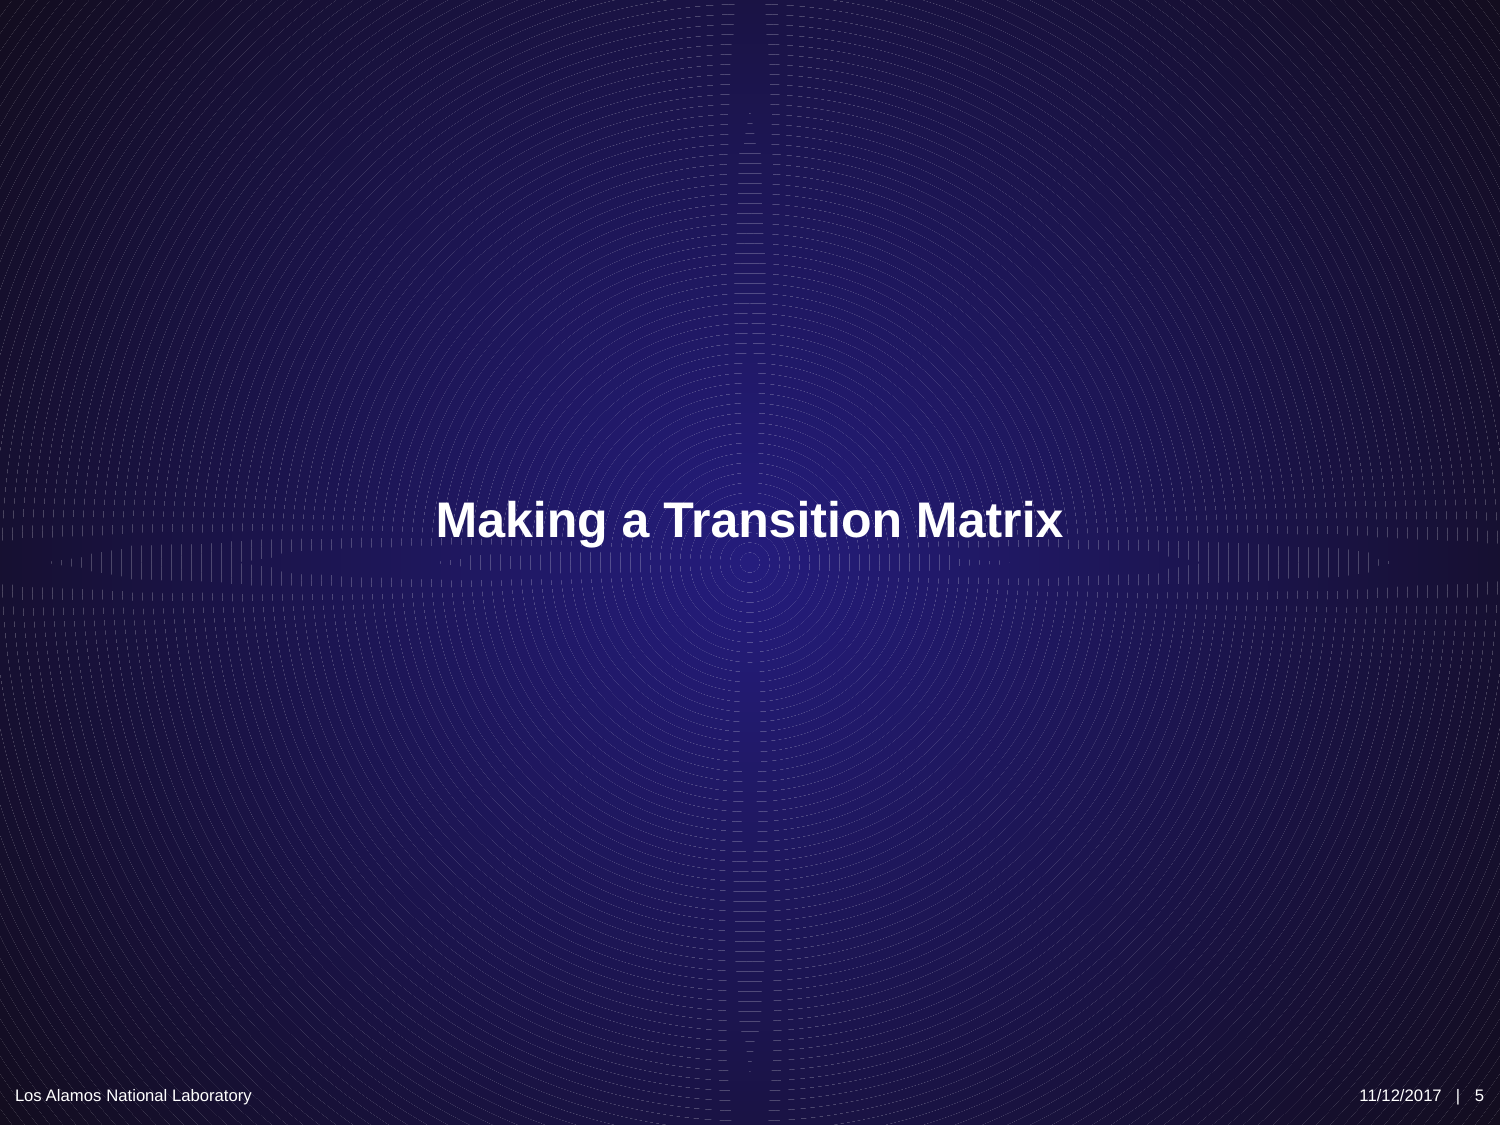

# Making a Transition Matrix
Los Alamos National Laboratory
11/12/2017   |   5